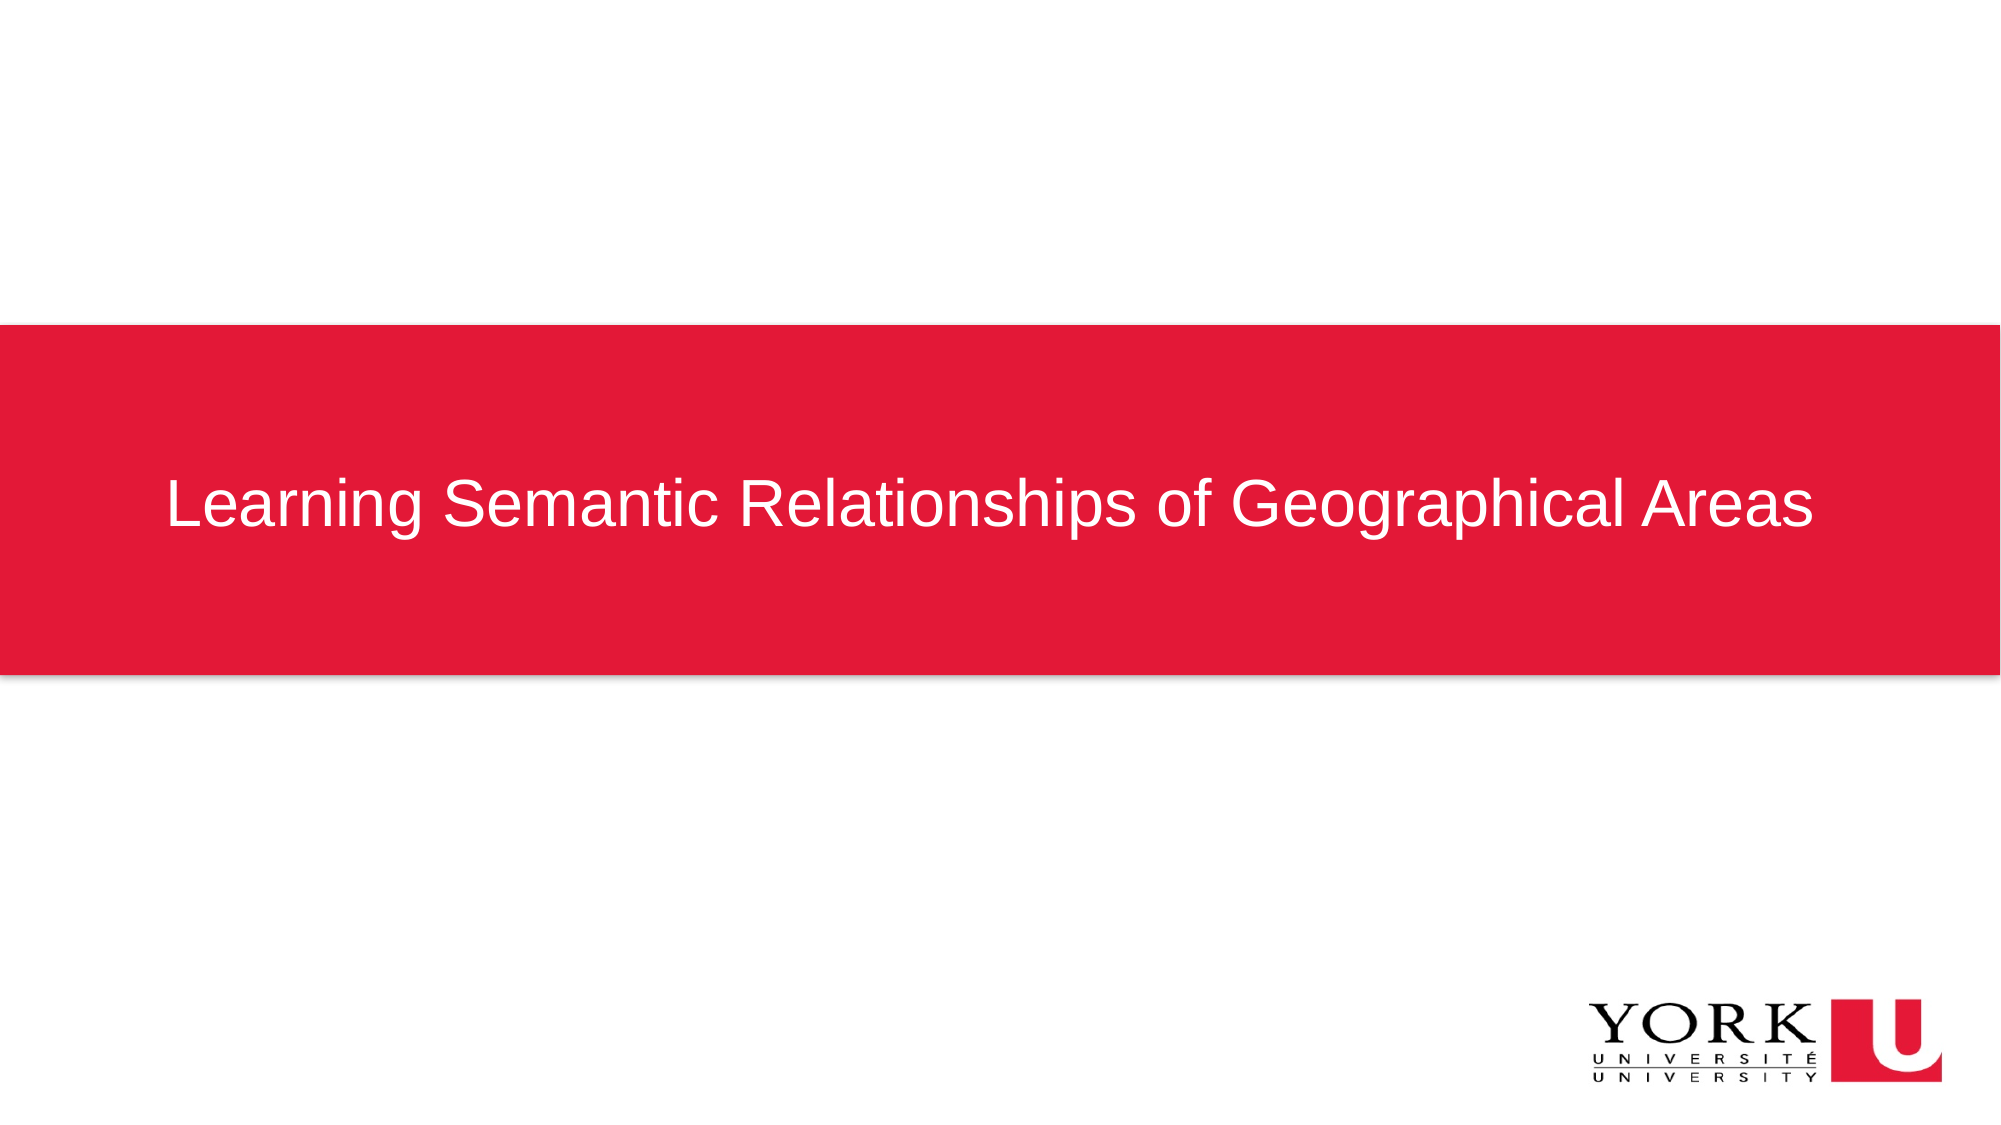

# Learning Semantic Relationships of Geographical Areas